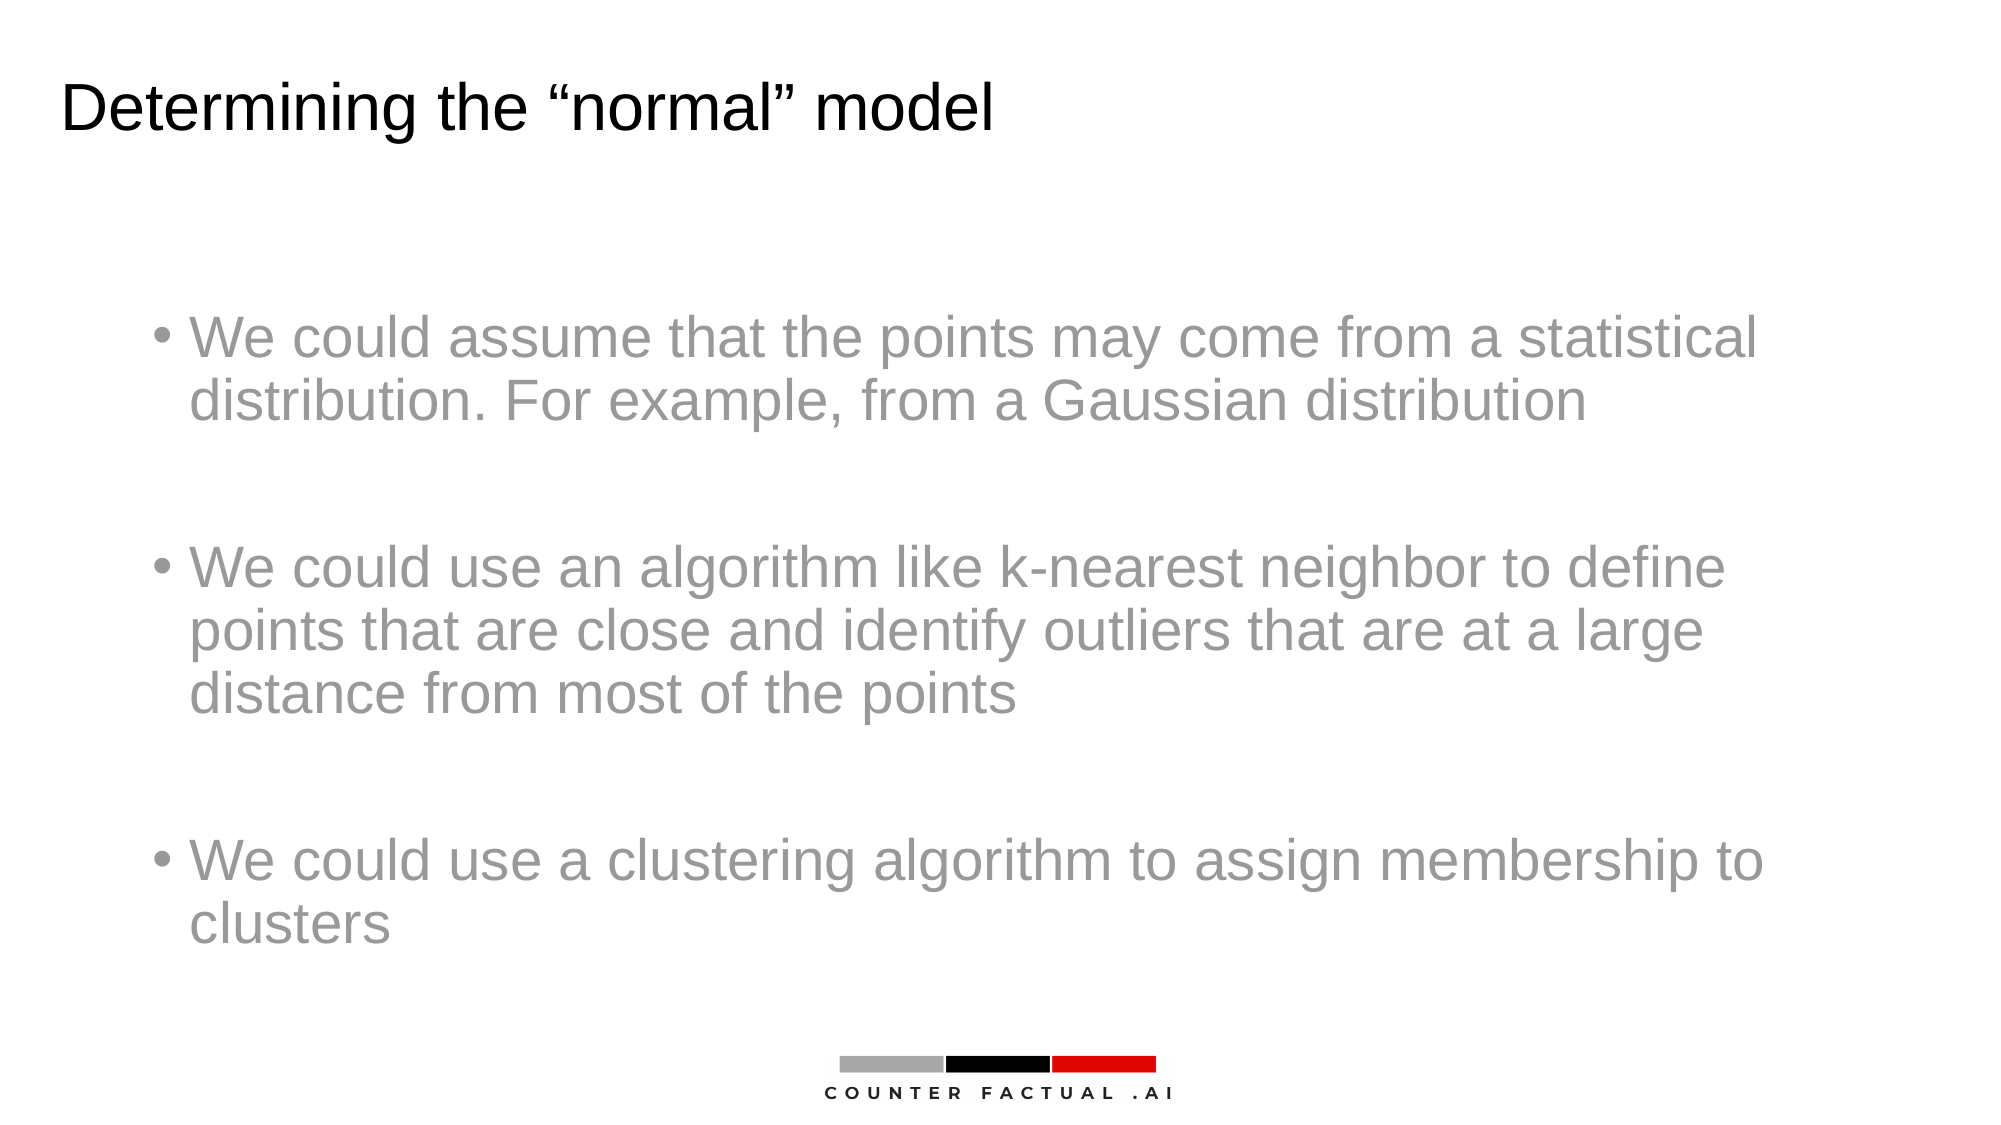

# Determining the “normal” model
We could assume that the points may come from a statistical distribution. For example, from a Gaussian distribution

We could use an algorithm like k-nearest neighbor to define points that are close and identify outliers that are at a large distance from most of the points

We could use a clustering algorithm to assign membership to clusters